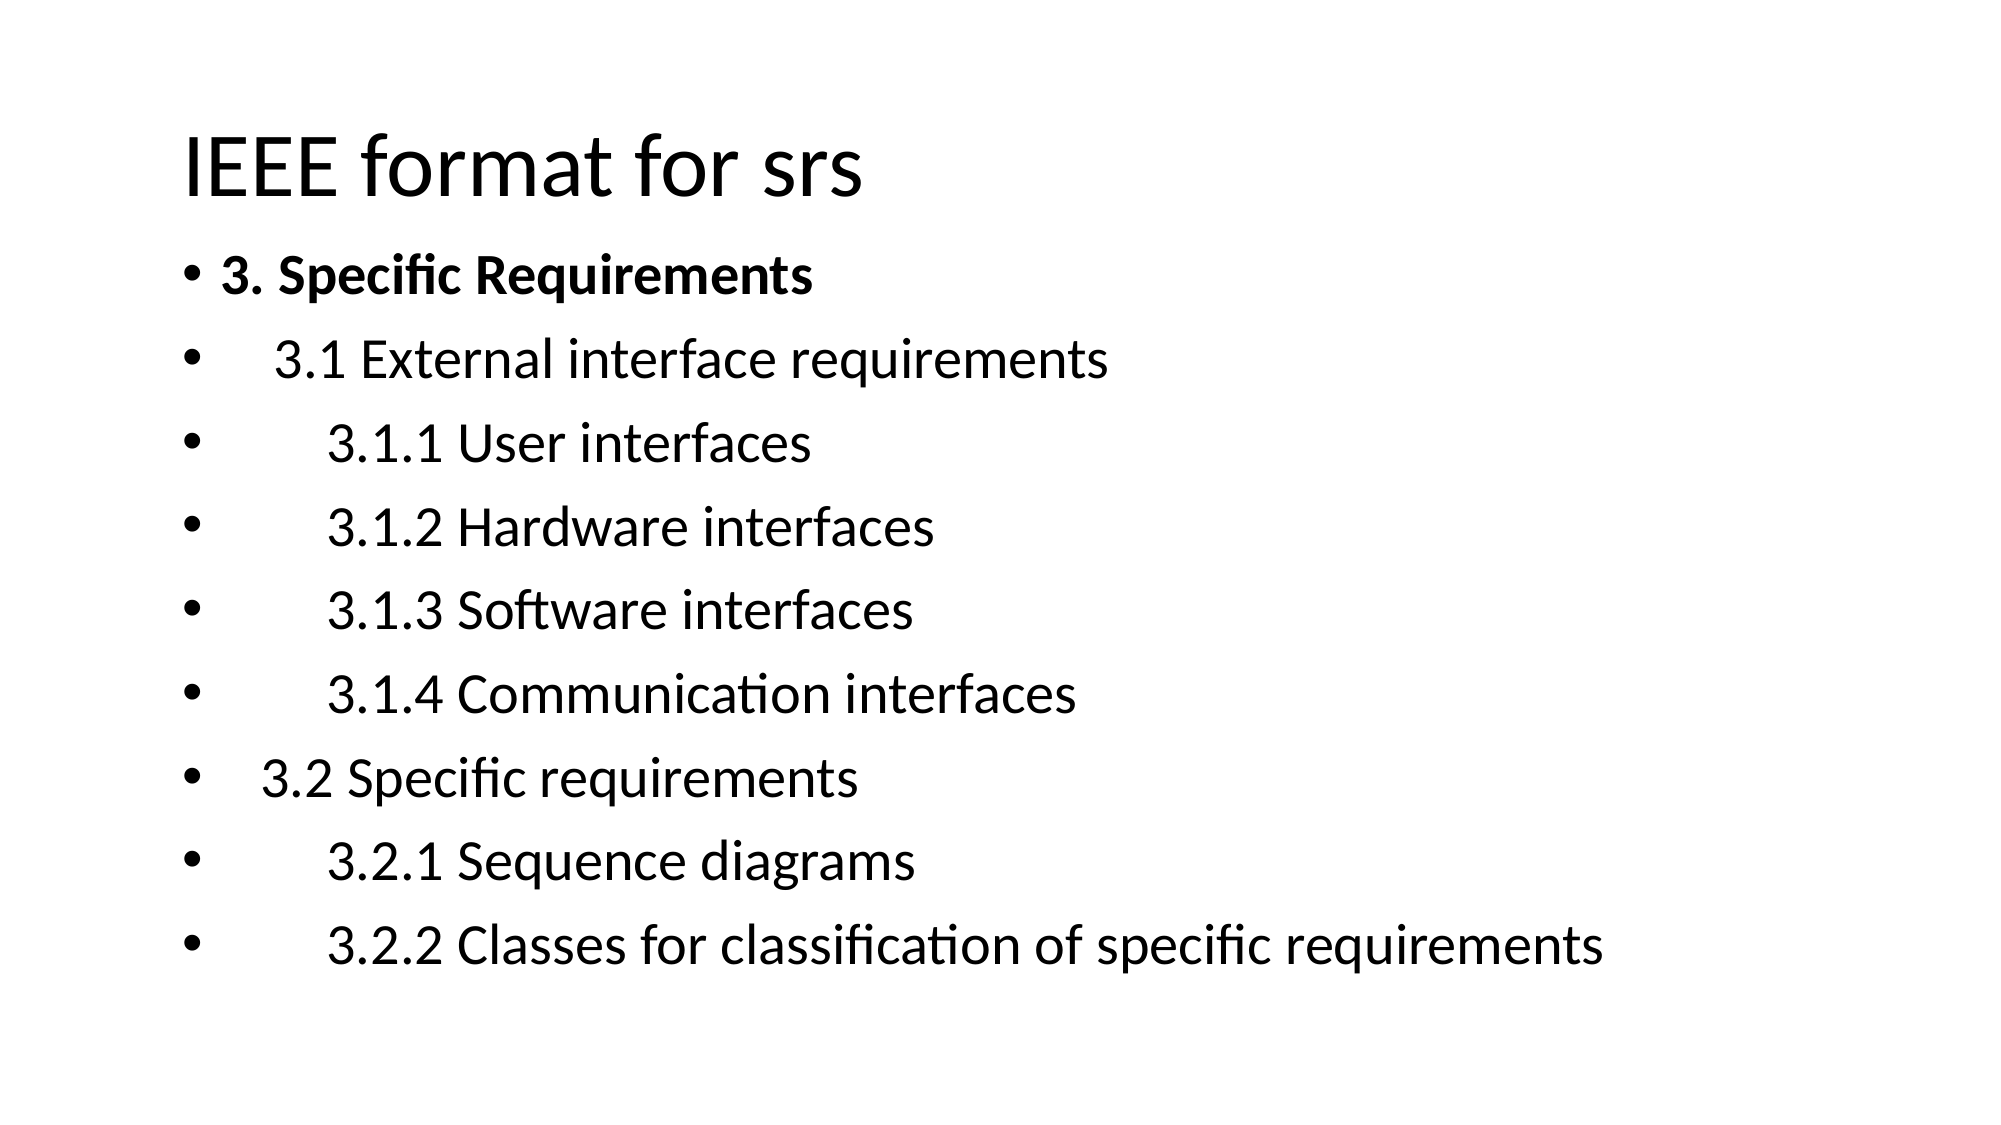

# IEEE format for srs
3. Specific Requirements
    3.1 External interface requirements
        3.1.1 User interfaces
        3.1.2 Hardware interfaces
        3.1.3 Software interfaces
        3.1.4 Communication interfaces
   3.2 Specific requirements
        3.2.1 Sequence diagrams
        3.2.2 Classes for classification of specific requirements